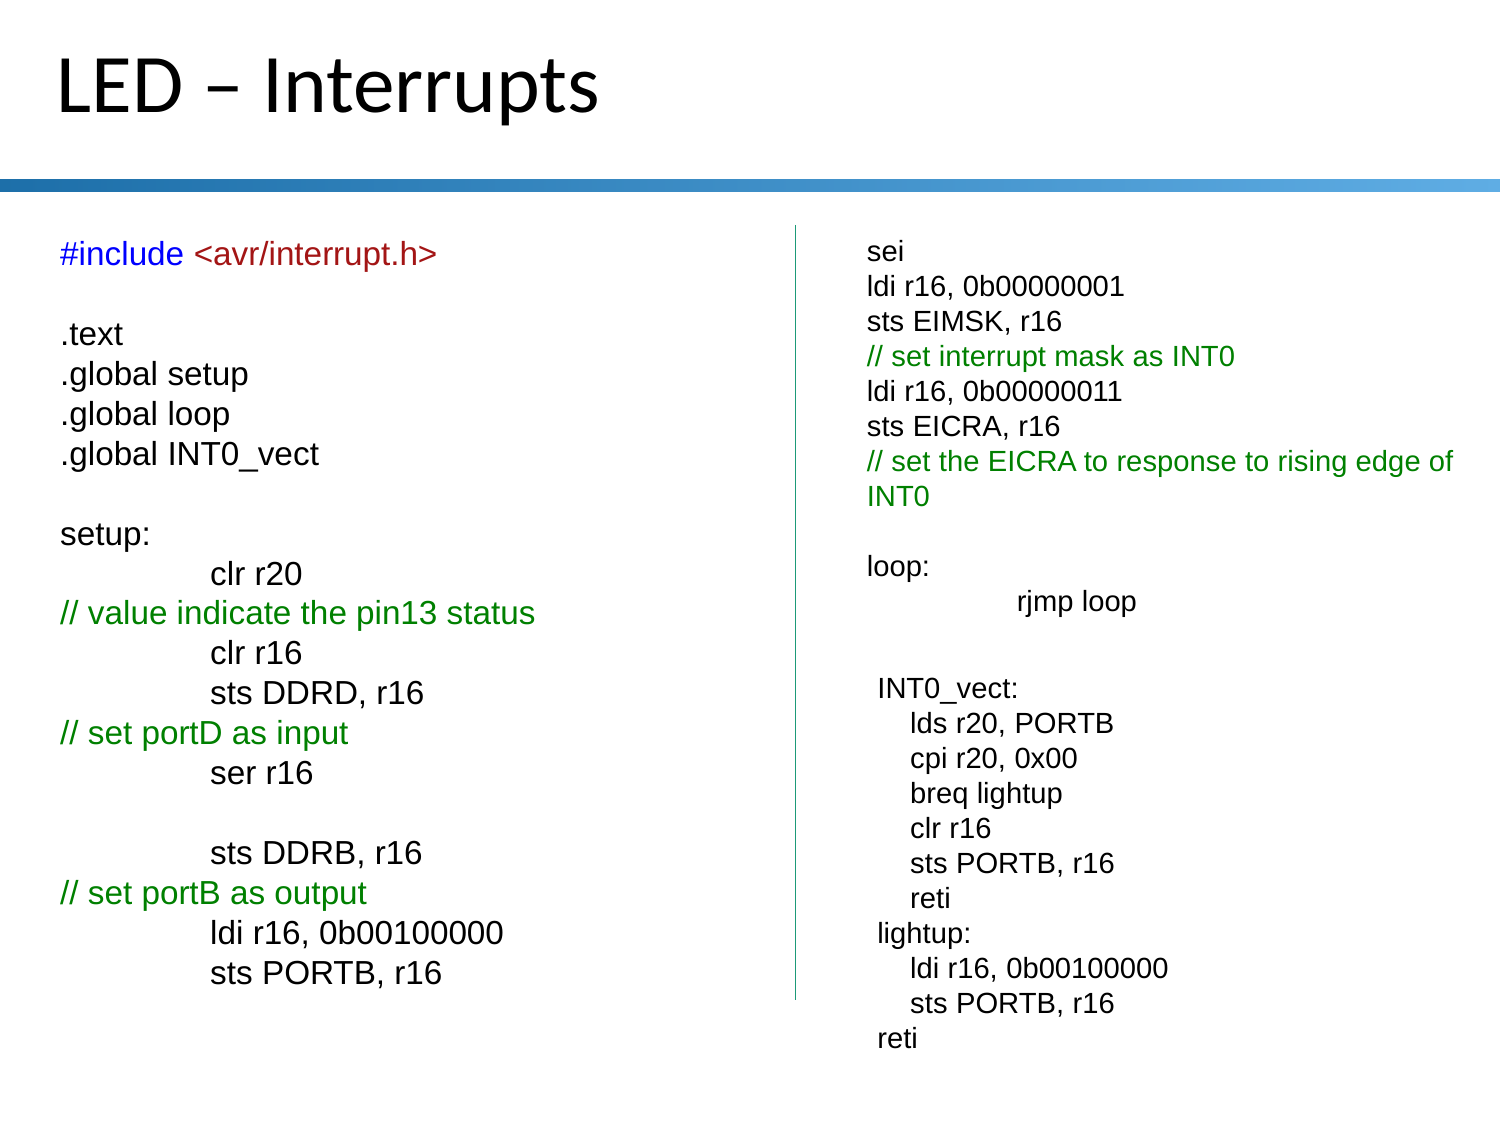

# LED – Interrupts
#include <avr/interrupt.h>

.text
.global setup
.global loop
.global INT0_vect

setup:
	clr r20
// value indicate the pin13 status
	clr r16
	sts DDRD, r16
// set portD as input
	ser r16

	sts DDRB, r16
// set portB as output
	ldi r16, 0b00100000
	sts PORTB, r16
sei
ldi r16, 0b00000001
sts EIMSK, r16
// set interrupt mask as INT0
ldi r16, 0b00000011
sts EICRA, r16
// set the EICRA to response to rising edge of INT0

loop:
	rjmp loop
INT0_vect:
    lds r20, PORTB
    cpi r20, 0x00
    breq lightup
    clr r16
    sts PORTB, r16
    reti
lightup:
    ldi r16, 0b00100000
    sts PORTB, r16
reti